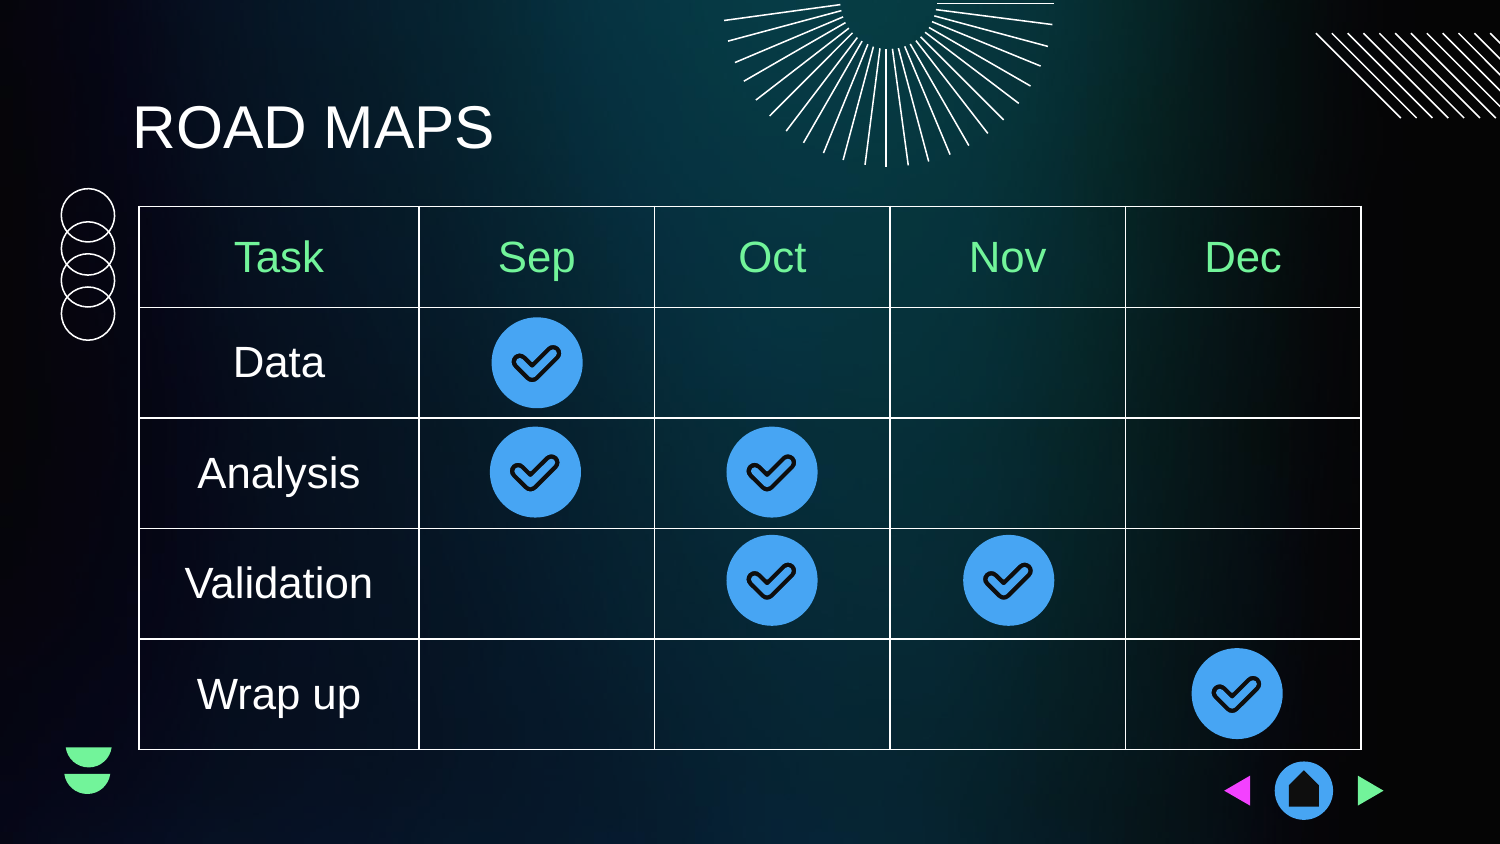

# ROAD MAPS
| Task | Sep | Oct | Nov | Dec |
| --- | --- | --- | --- | --- |
| Data |  |  |  |  |
| Analysis |  |  |  |  |
| Validation |  |  |  |  |
| Wrap up |  |  |  |  |